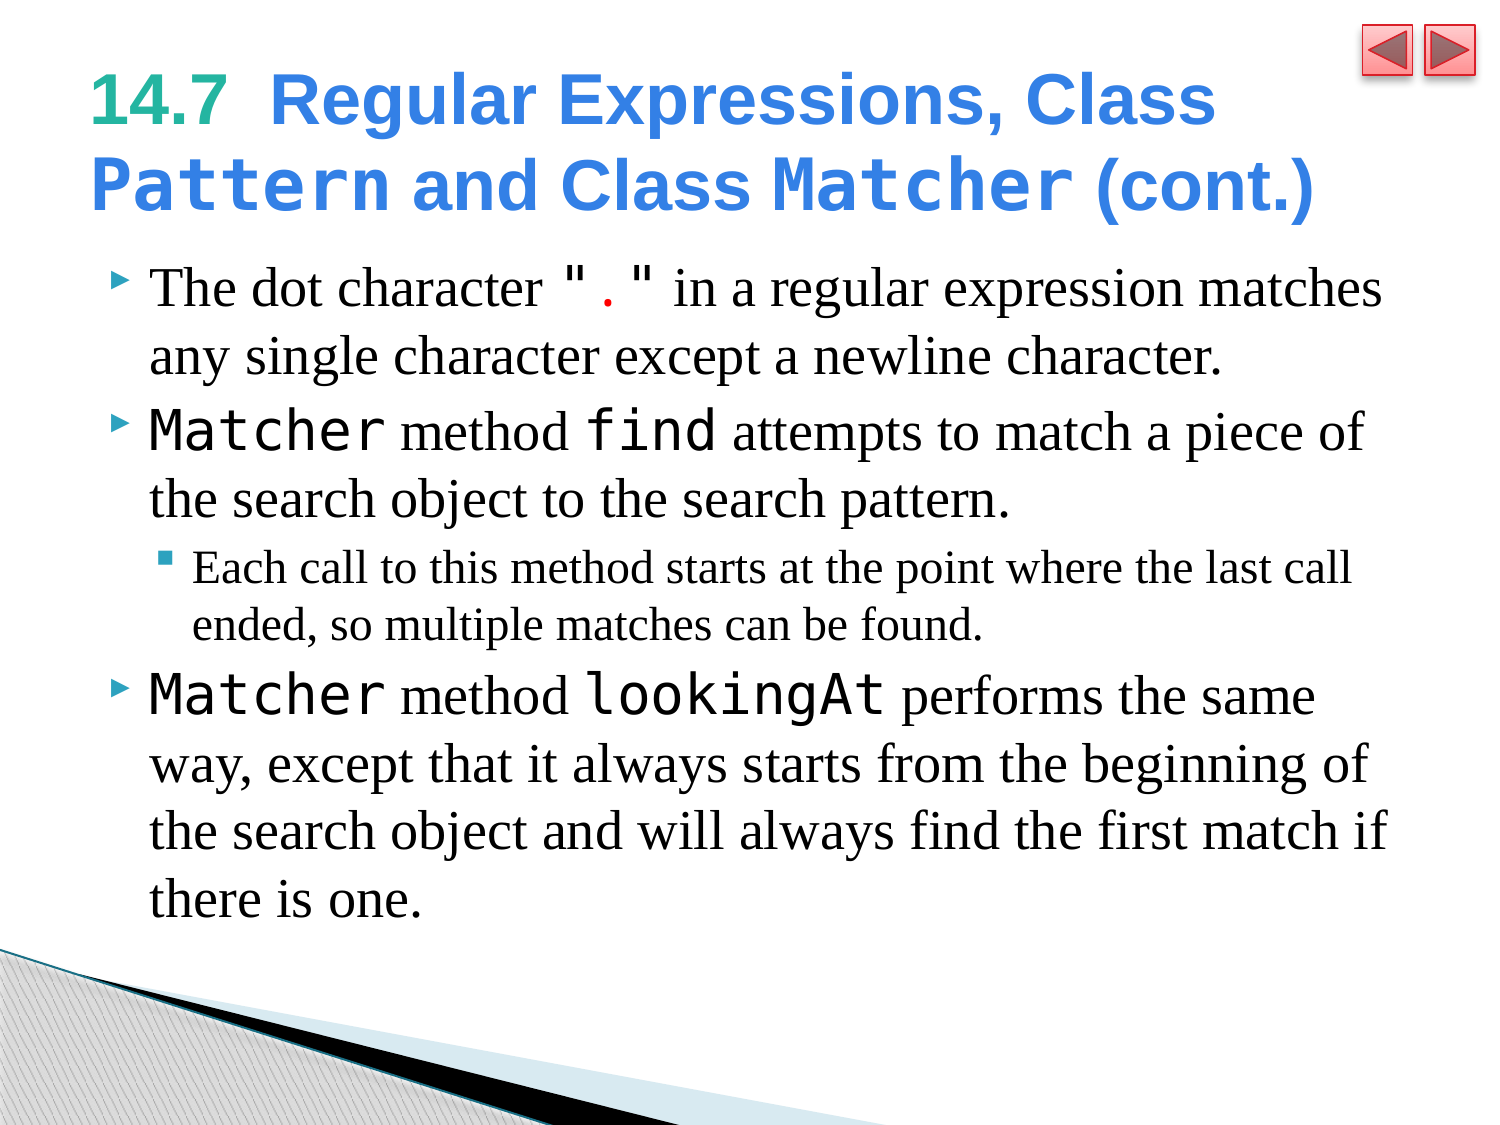

# 14.7  Regular Expressions, Class Pattern and Class Matcher (cont.)
The dot character "." in a regular expression matches any single character except a newline character.
Matcher method find attempts to match a piece of the search object to the search pattern.
Each call to this method starts at the point where the last call ended, so multiple matches can be found.
Matcher method lookingAt performs the same way, except that it always starts from the beginning of the search object and will always find the first match if there is one.